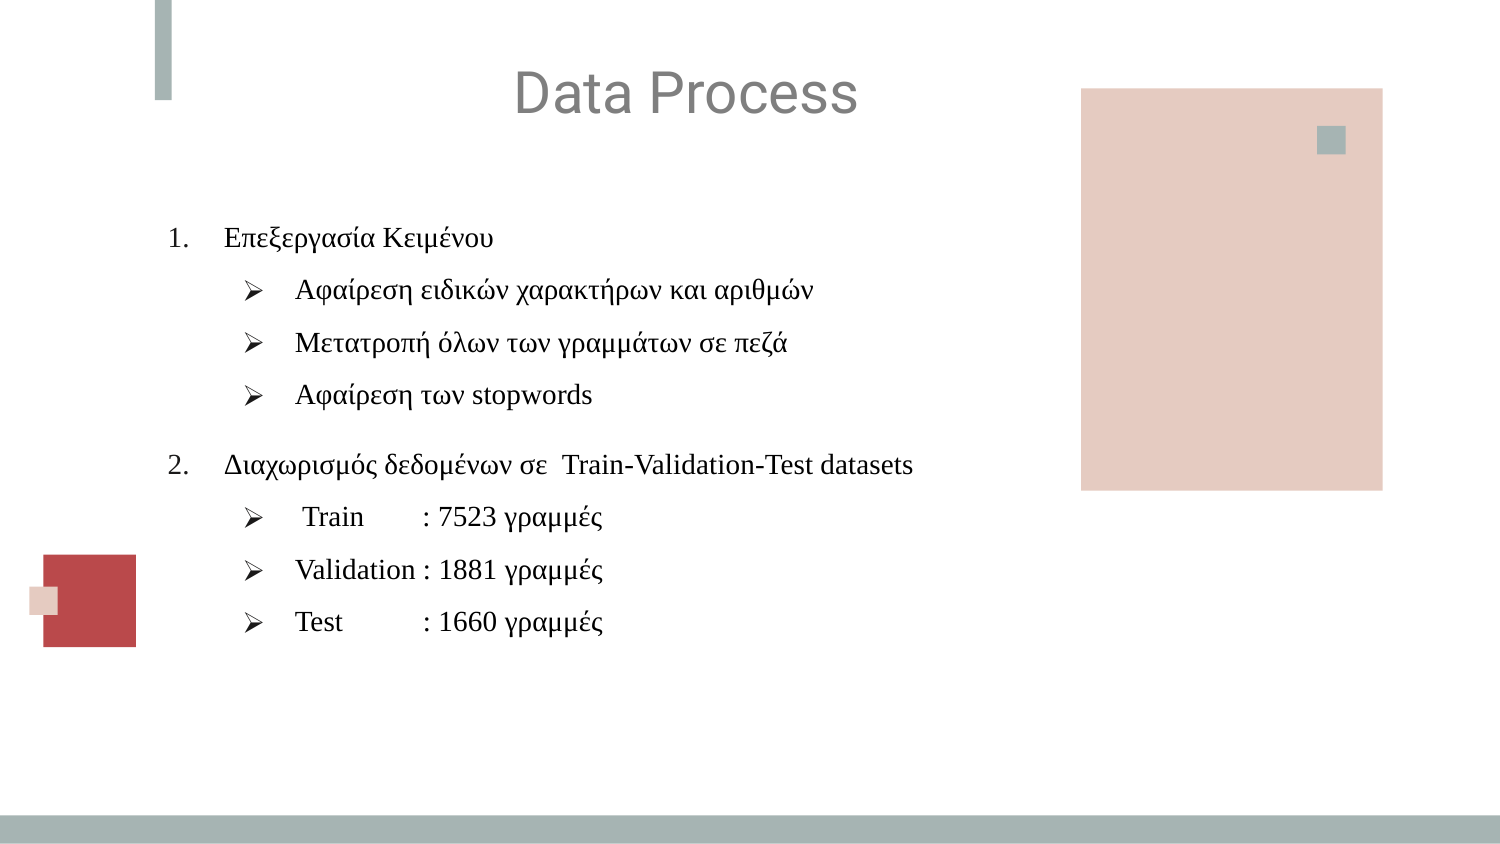

# Data Process
Επεξεργασία Κειμένου
Αφαίρεση ειδικών χαρακτήρων και αριθμών
Μετατροπή όλων των γραμμάτων σε πεζά
Αφαίρεση των stopwords

Διαχωρισμός δεδομένων σε  Train-Validation-Test datasets
 Train        : 7523 γραμμές
Validation : 1881 γραμμές
Test           : 1660 γραμμές